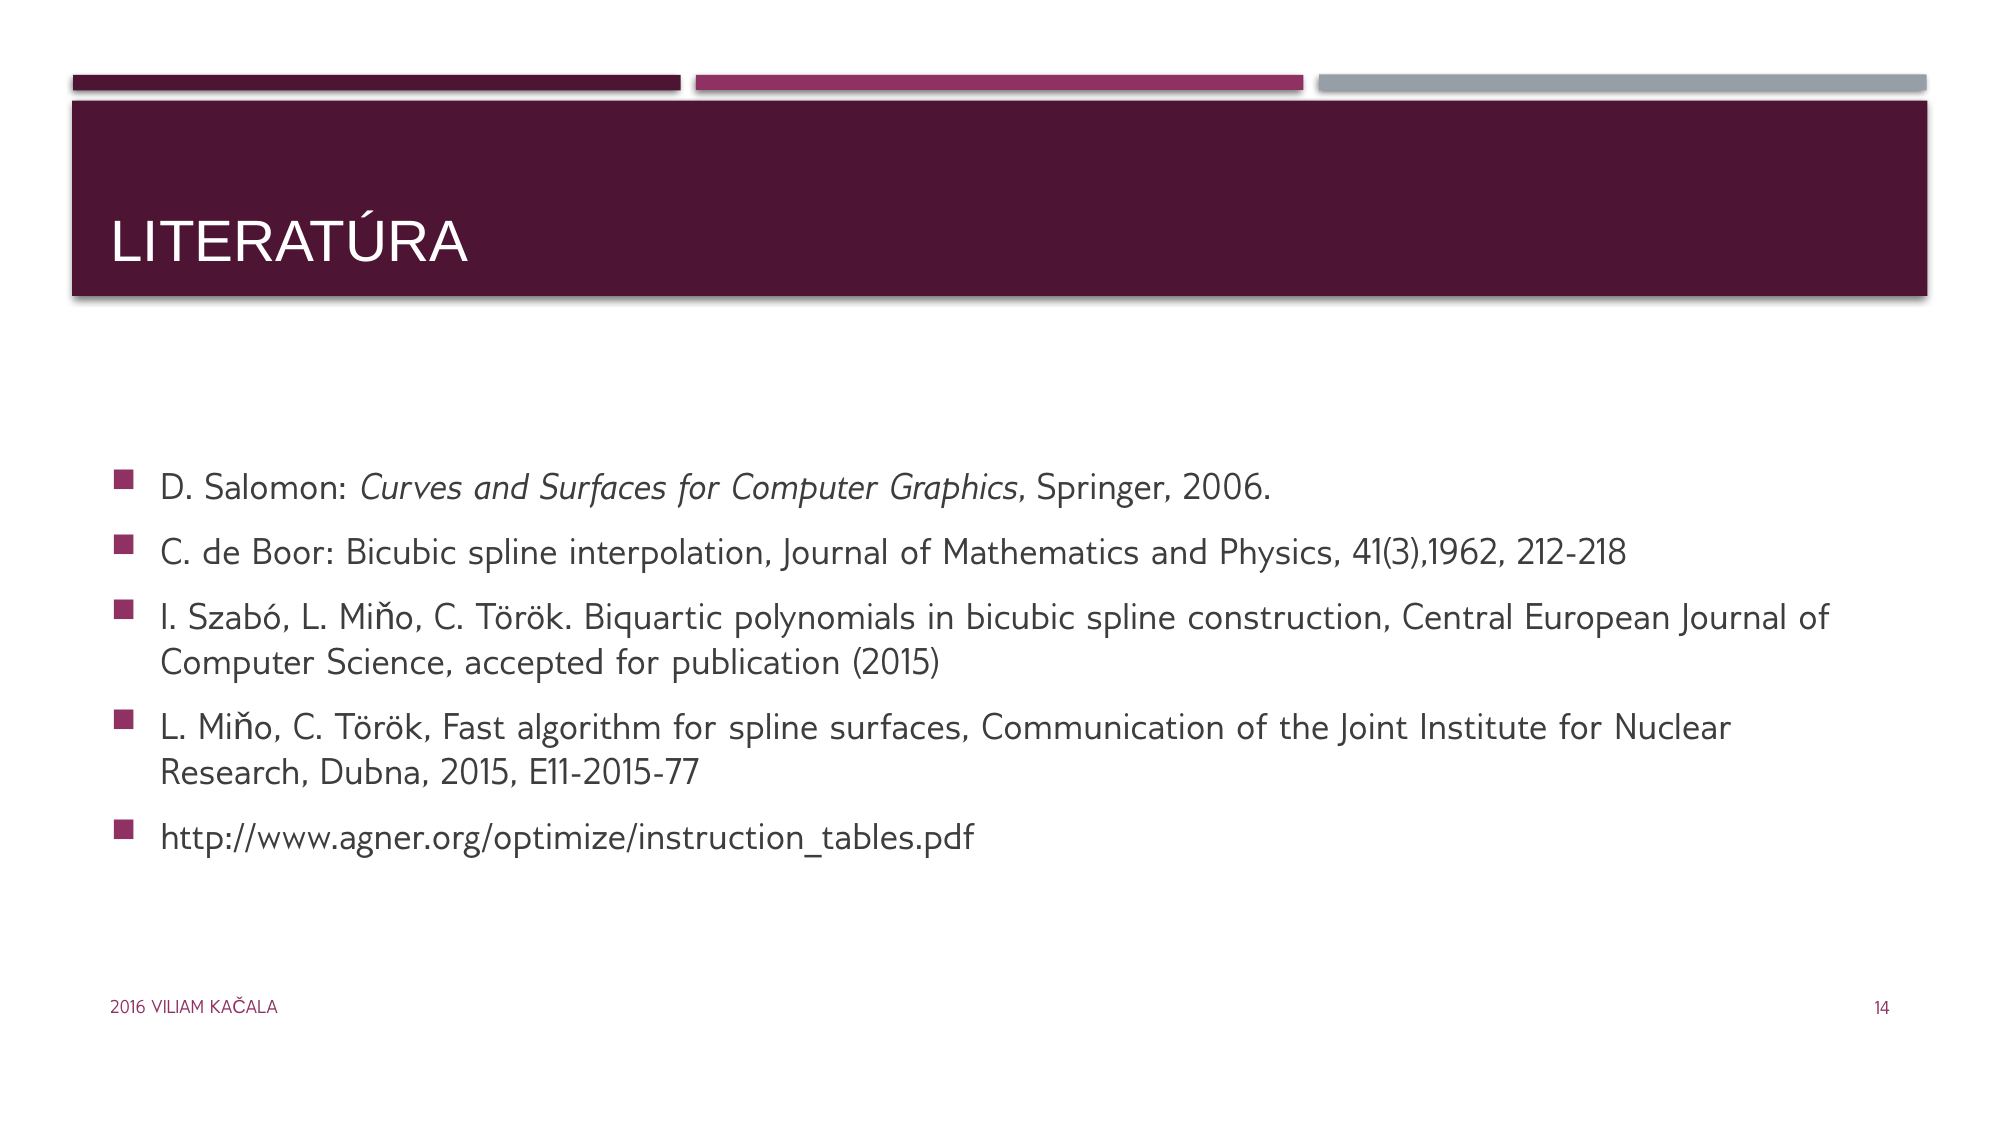

# Literatúra

D. Salomon: Curves and Surfaces for Computer Graphics, Springer, 2006.
C. de Boor: Bicubic spline interpolation, Journal of Mathematics and Physics, 41(3),1962, 212-218
I. Szabó, L. Miňo, C. Török. Biquartic polynomials in bicubic spline construction, Central European Journal of Computer Science, accepted for publication (2015)
L. Miňo, C. Török, Fast algorithm for spline surfaces, Communication of the Joint Institute for Nuclear Research, Dubna, 2015, E11-2015-77
http://www.agner.org/optimize/instruction_tables.pdf

2016 Viliam Kačala
14